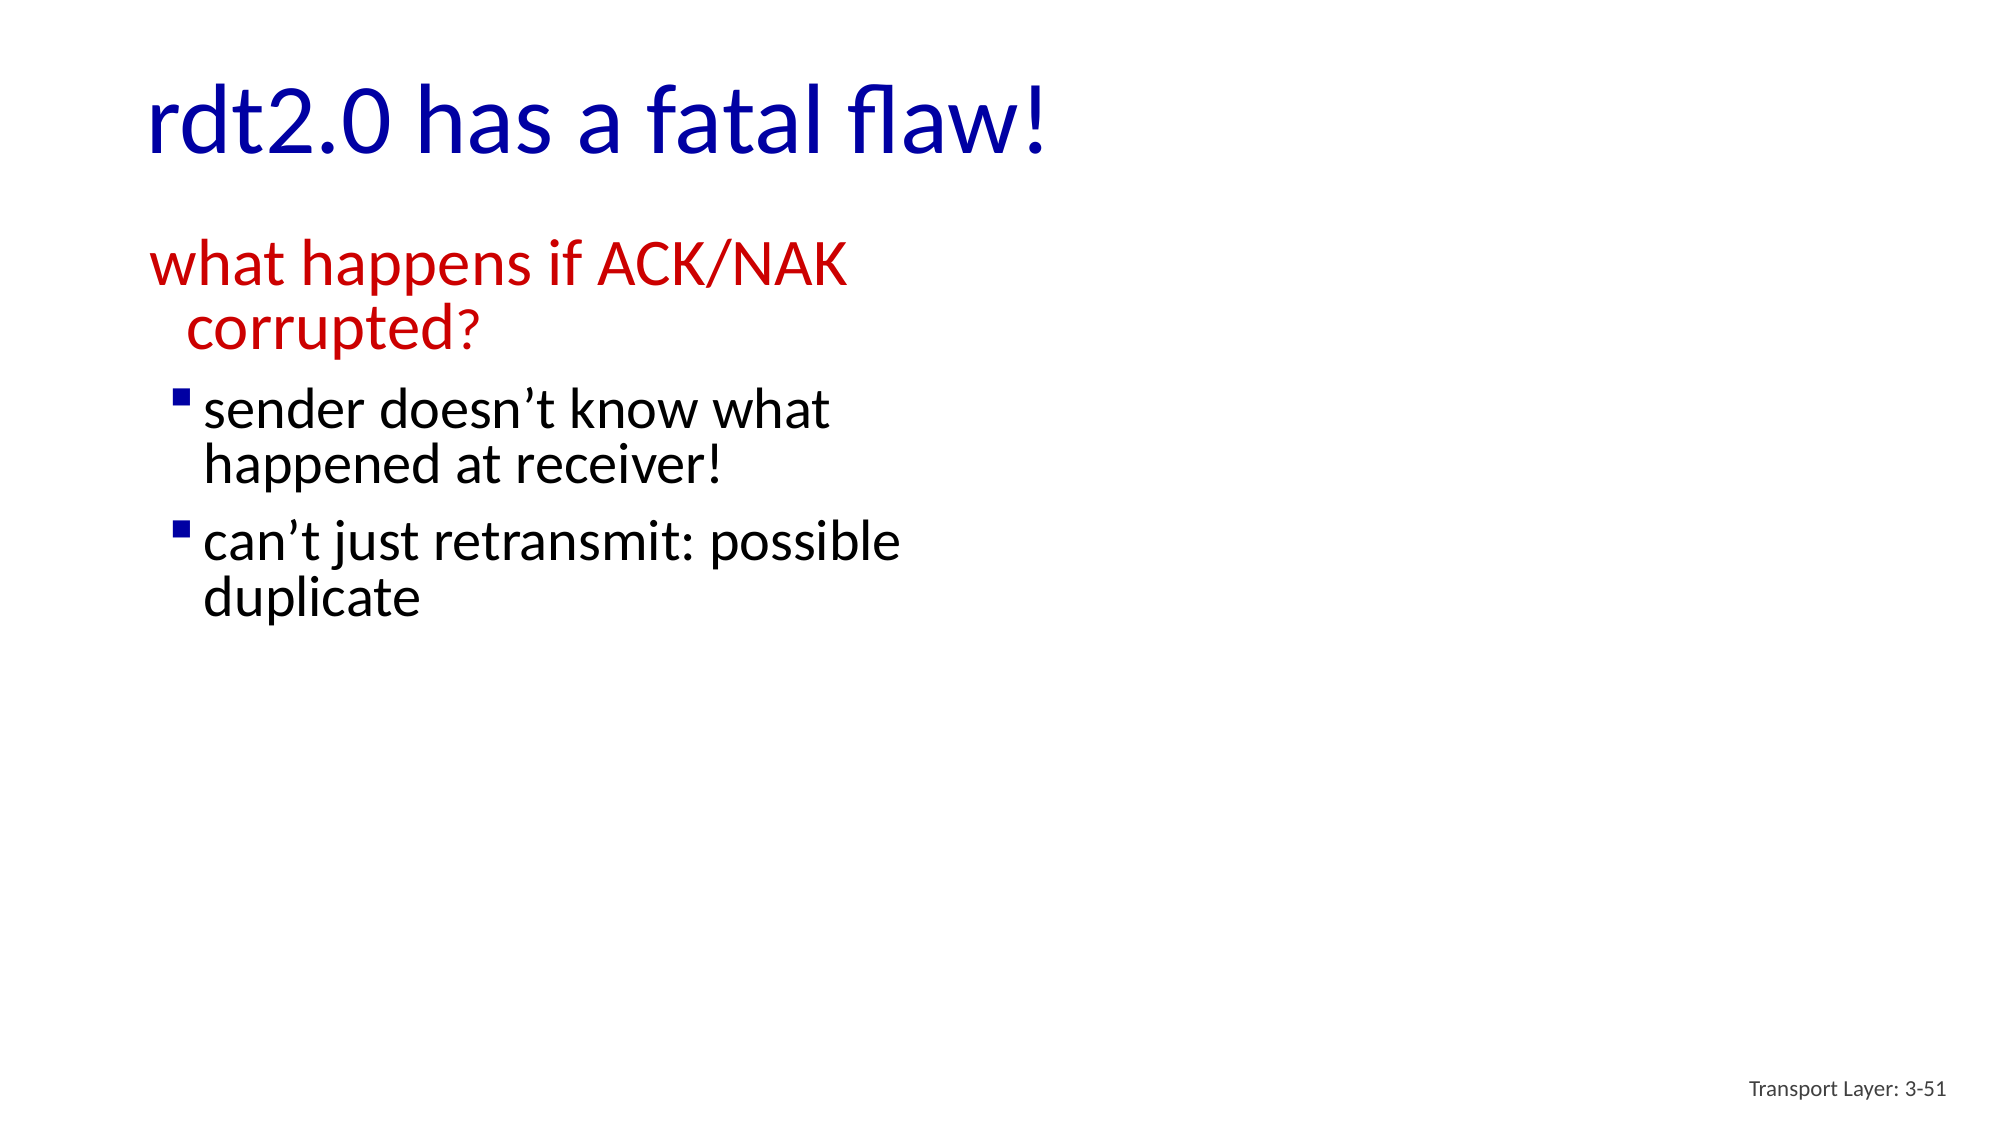

# rdt2.0 has a fatal flaw!
what happens if ACK/NAK corrupted?
sender doesn’t know what happened at receiver!
can’t just retransmit: possible duplicate

Transport Layer: 3-51